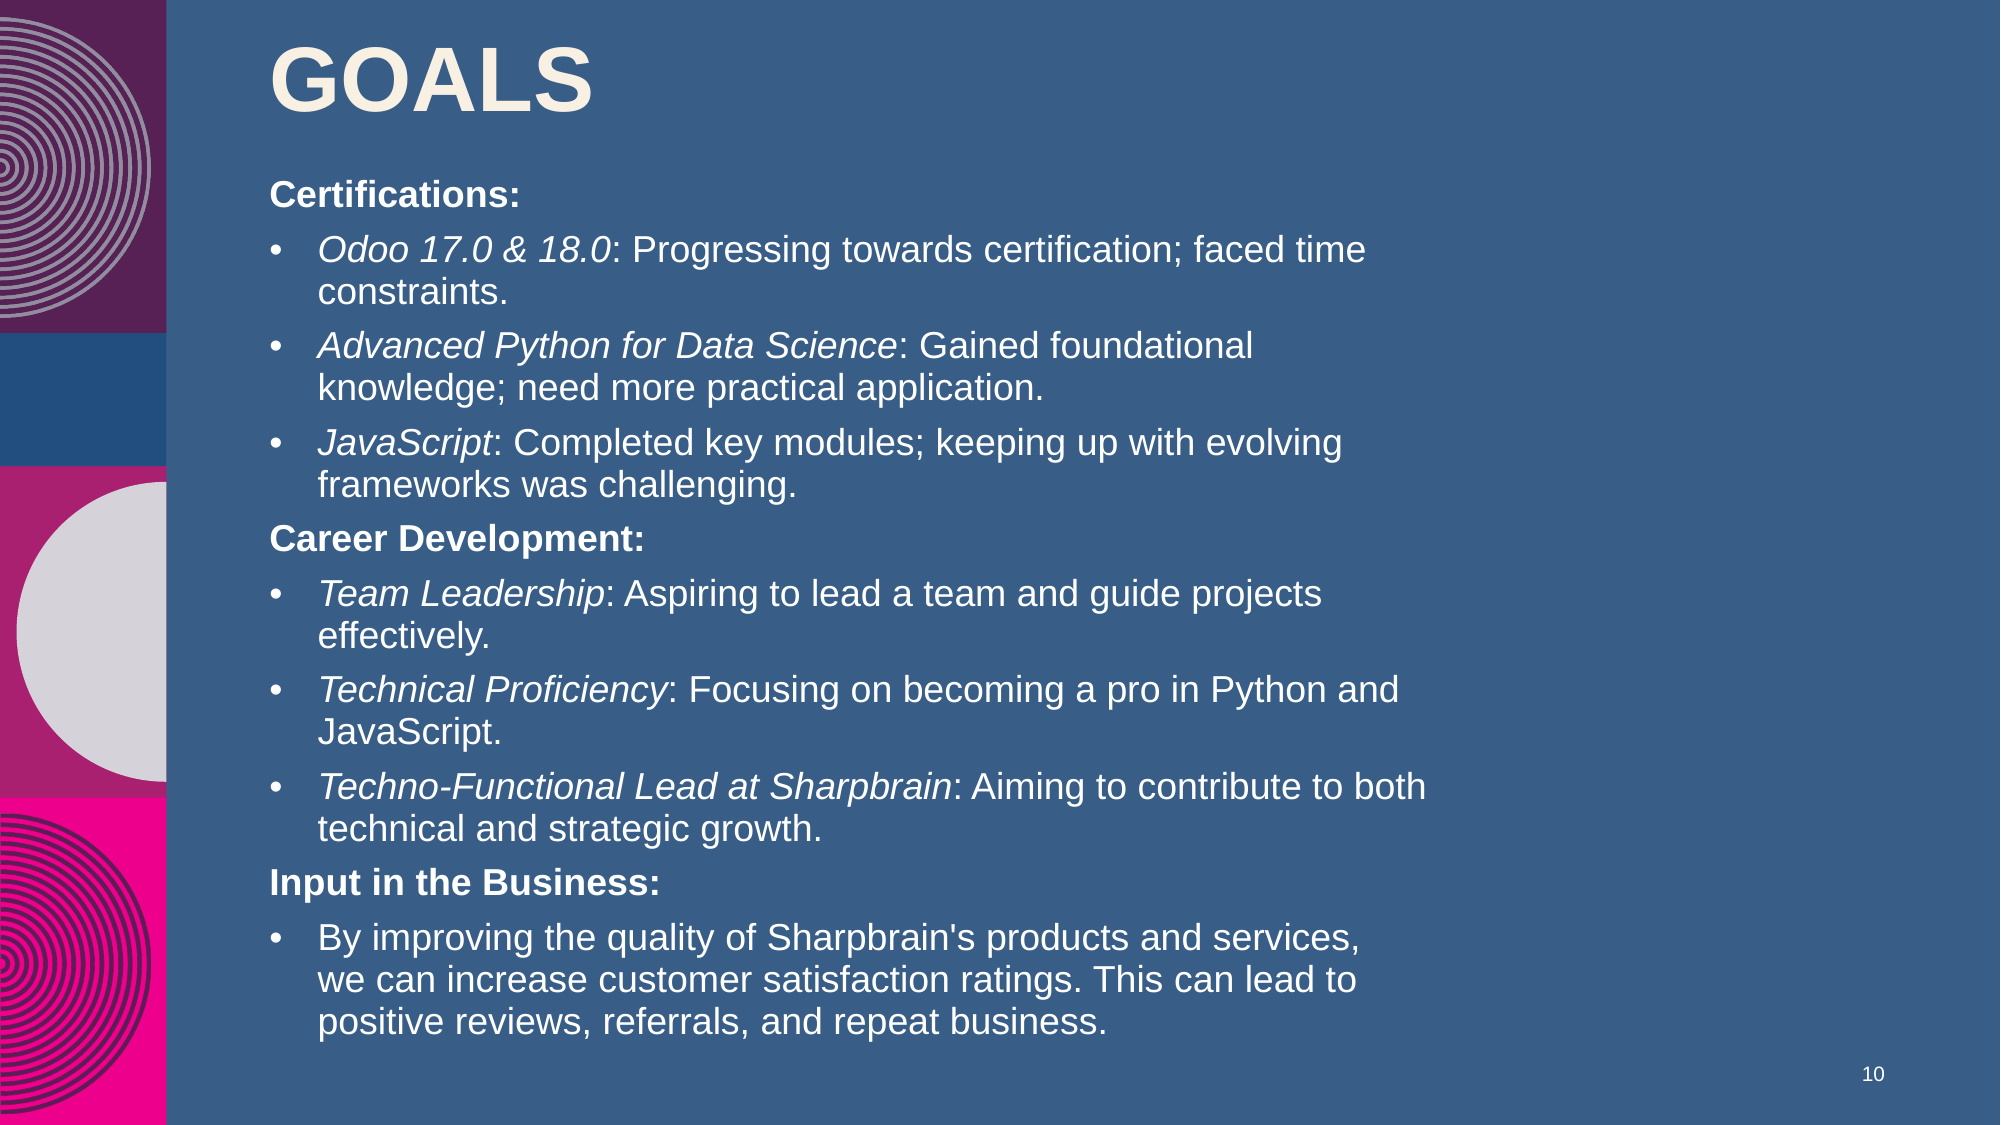

# Goals
Certifications:
Odoo 17.0 & 18.0: Progressing towards certification; faced time constraints.
Advanced Python for Data Science: Gained foundational knowledge; need more practical application.
JavaScript: Completed key modules; keeping up with evolving frameworks was challenging.
Career Development:
Team Leadership: Aspiring to lead a team and guide projects effectively.
Technical Proficiency: Focusing on becoming a pro in Python and JavaScript.
Techno-Functional Lead at Sharpbrain: Aiming to contribute to both technical and strategic growth.
​Input in the Business:
By improving the quality of Sharpbrain's products and services, we can increase customer satisfaction ratings. This can lead to positive reviews, referrals, and repeat business.
10